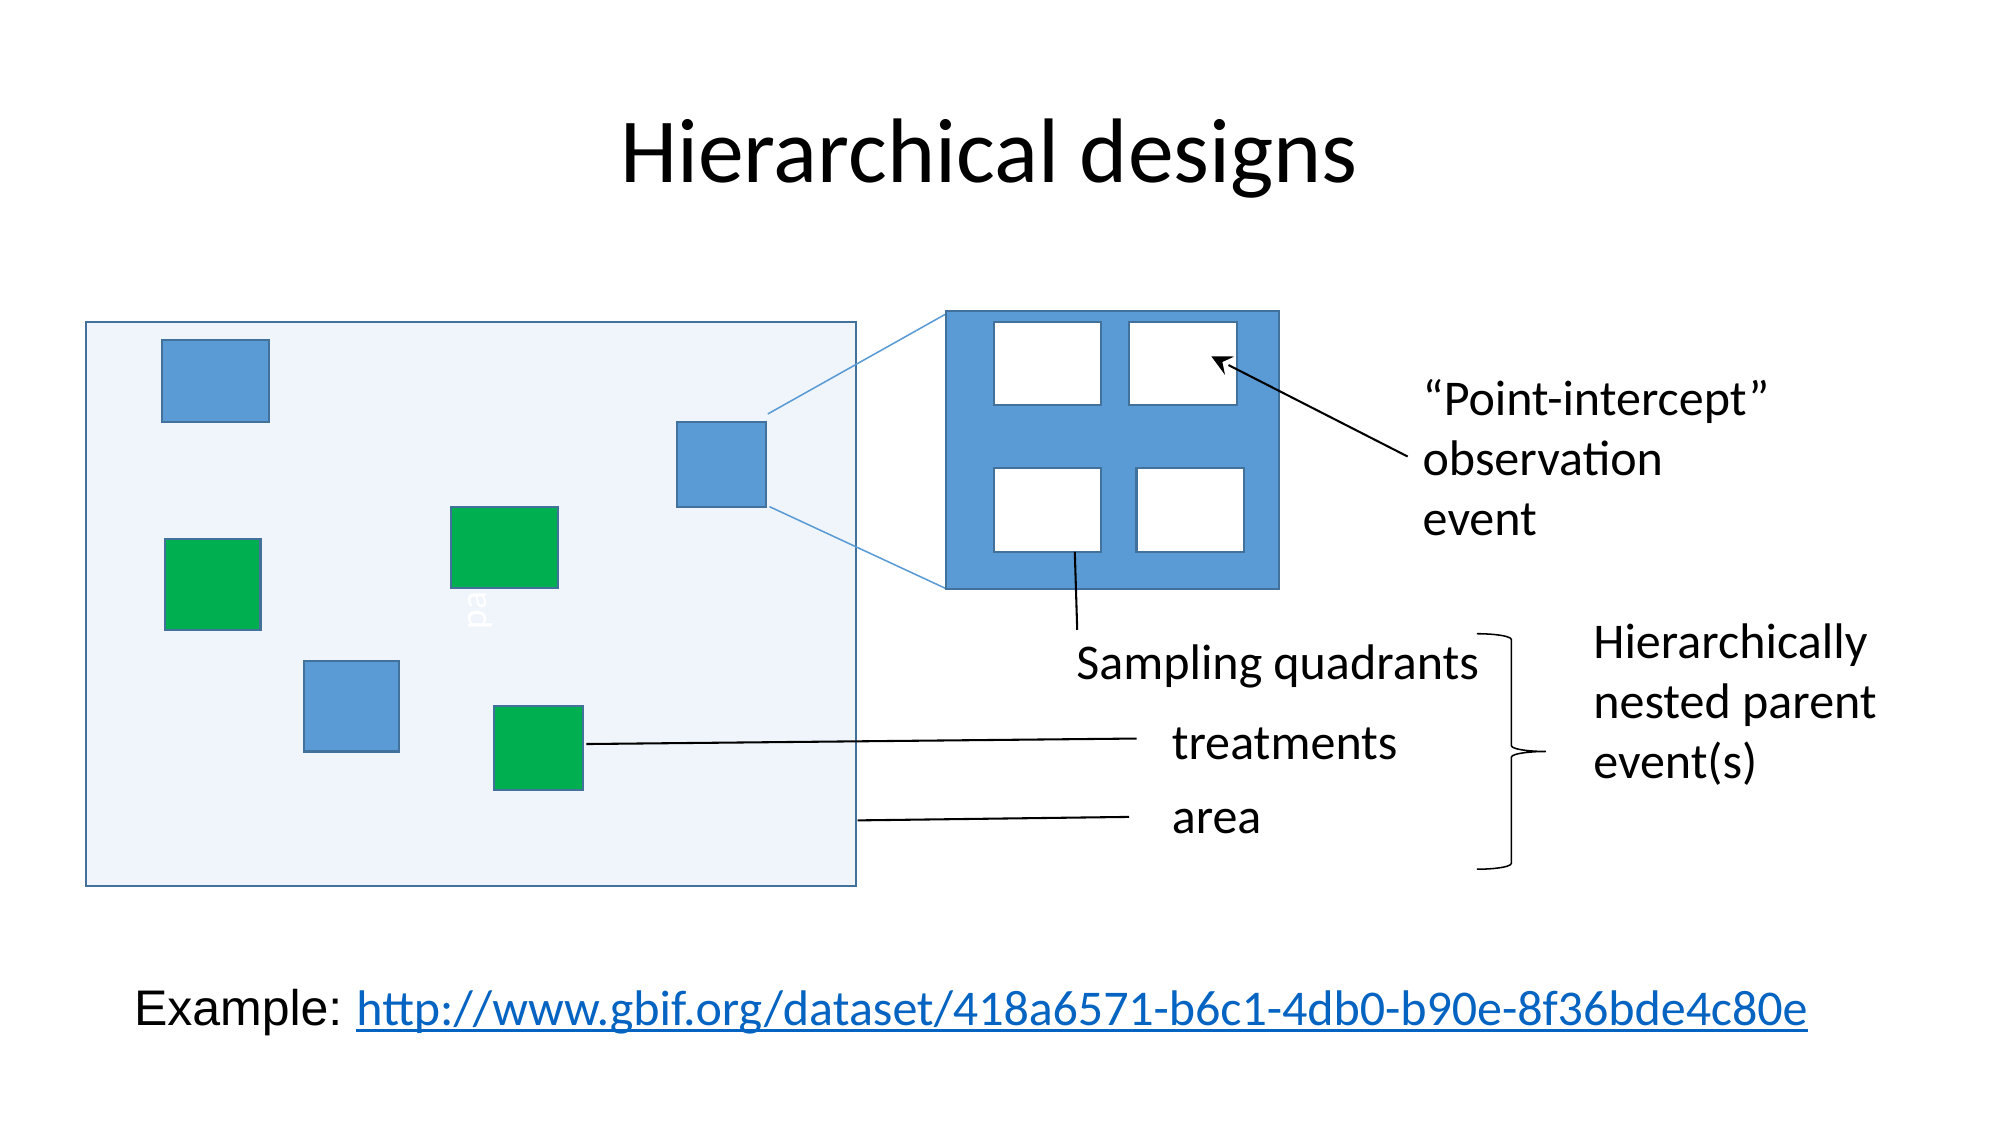

# Hierarchical designs

par

“Point-intercept” observation
event

Hierarchically nested parent event(s)
Sampling quadrants

treatments

area
Example: http://www.gbif.org/dataset/418a6571-b6c1-4db0-b90e-8f36bde4c80e